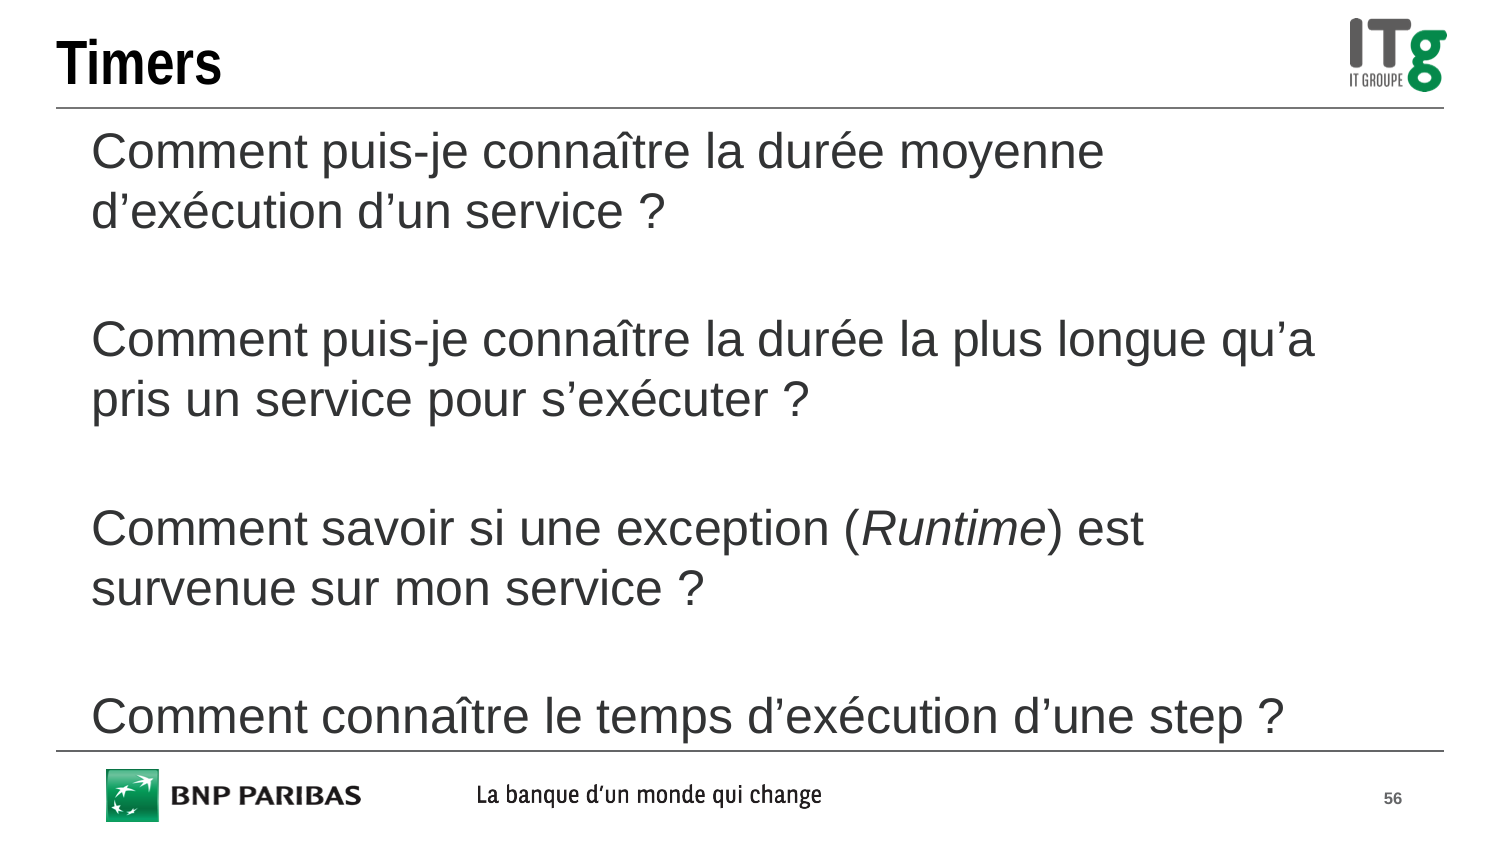

# Timers
Comment puis-je connaître la durée moyenne d’exécution d’un service ?

Comment puis-je connaître la durée la plus longue qu’a pris un service pour s’exécuter ?

Comment savoir si une exception (Runtime) est survenue sur mon service ?

Comment connaître le temps d’exécution d’une step ?

56